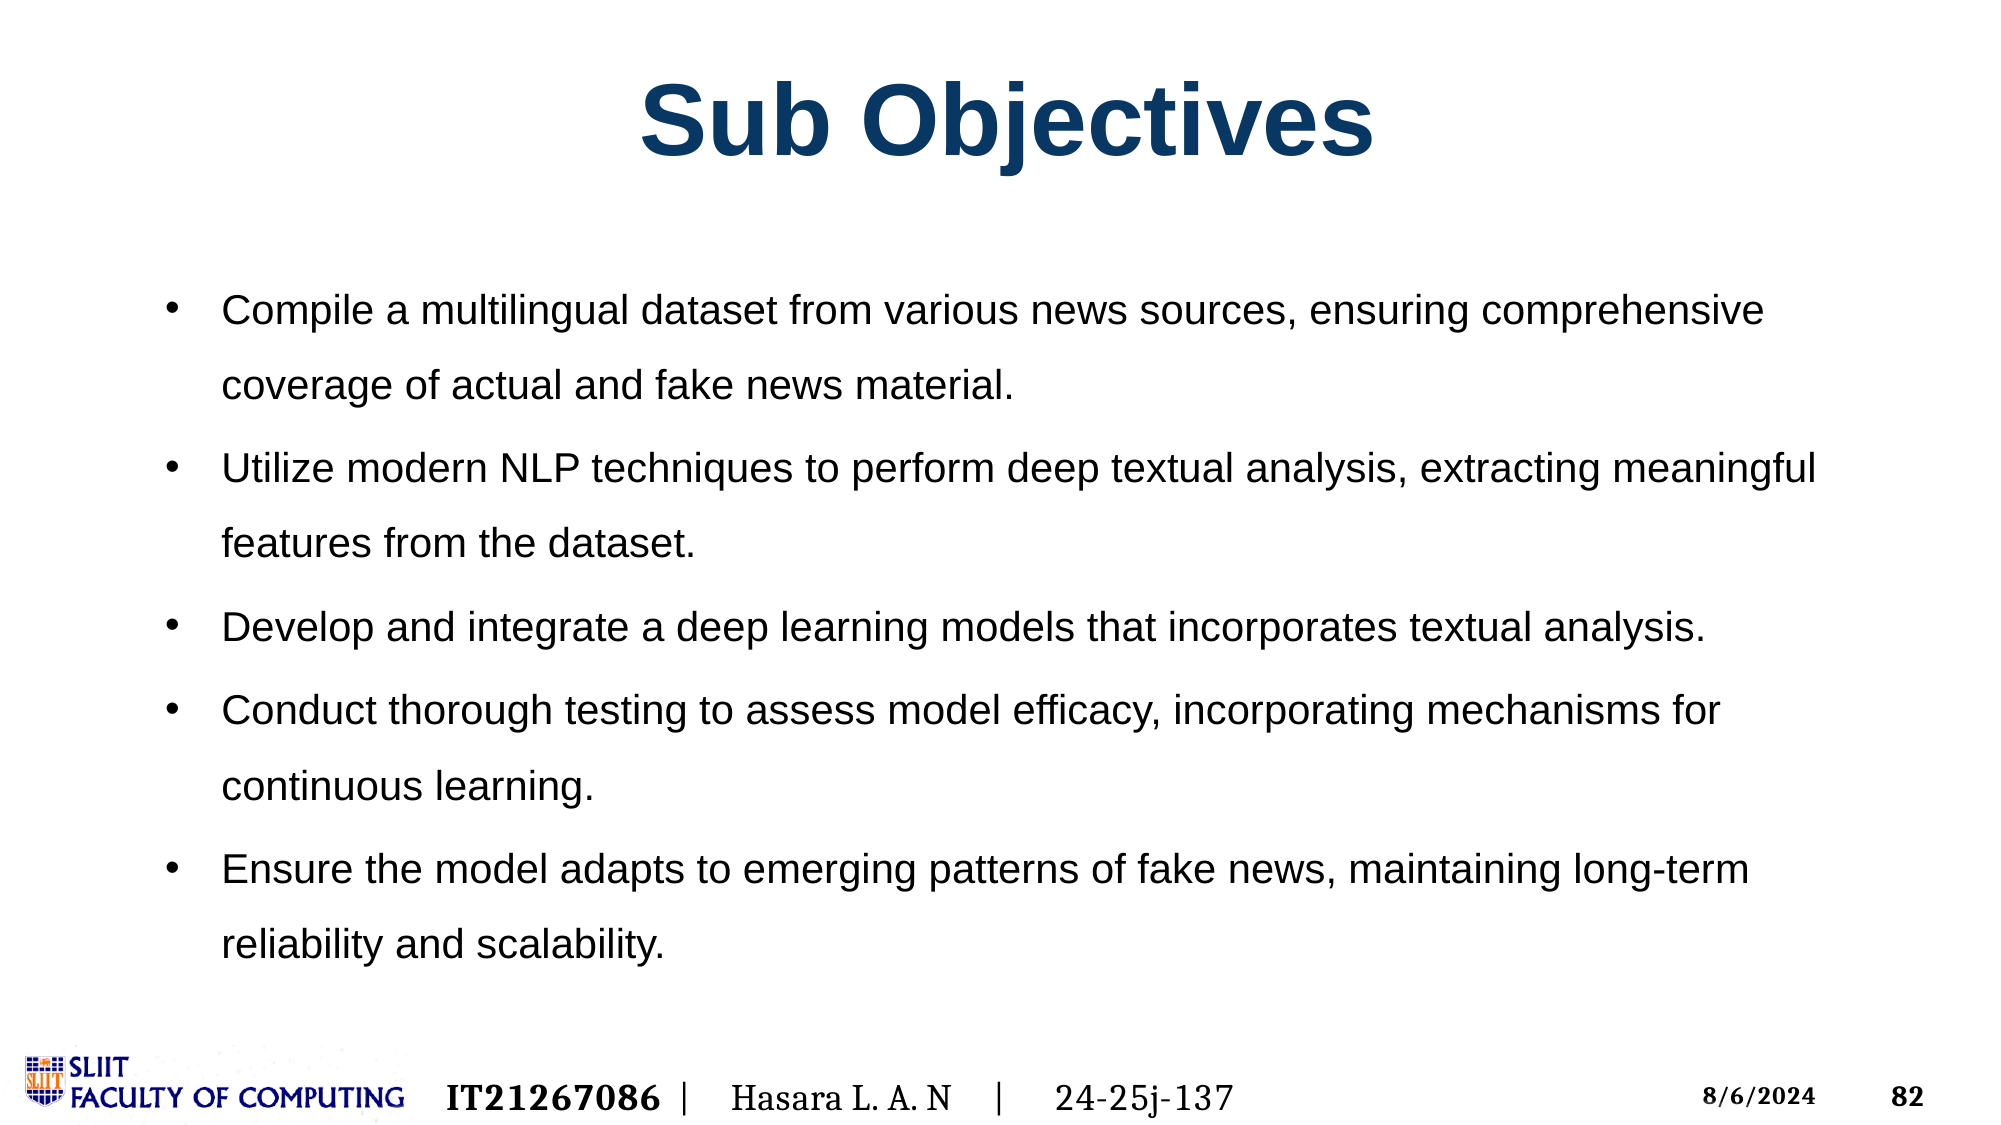

# Sub Objectives
Compile a multilingual dataset from various news sources, ensuring comprehensive coverage of actual and fake news material.
Utilize modern NLP techniques to perform deep textual analysis, extracting meaningful features from the dataset.
Develop and integrate a deep learning models that incorporates textual analysis.
Conduct thorough testing to assess model efficacy, incorporating mechanisms for continuous learning.
Ensure the model adapts to emerging patterns of fake news, maintaining long-term reliability and scalability.
IT21267086  |     Hasara L. A. N     |      24-25j-137